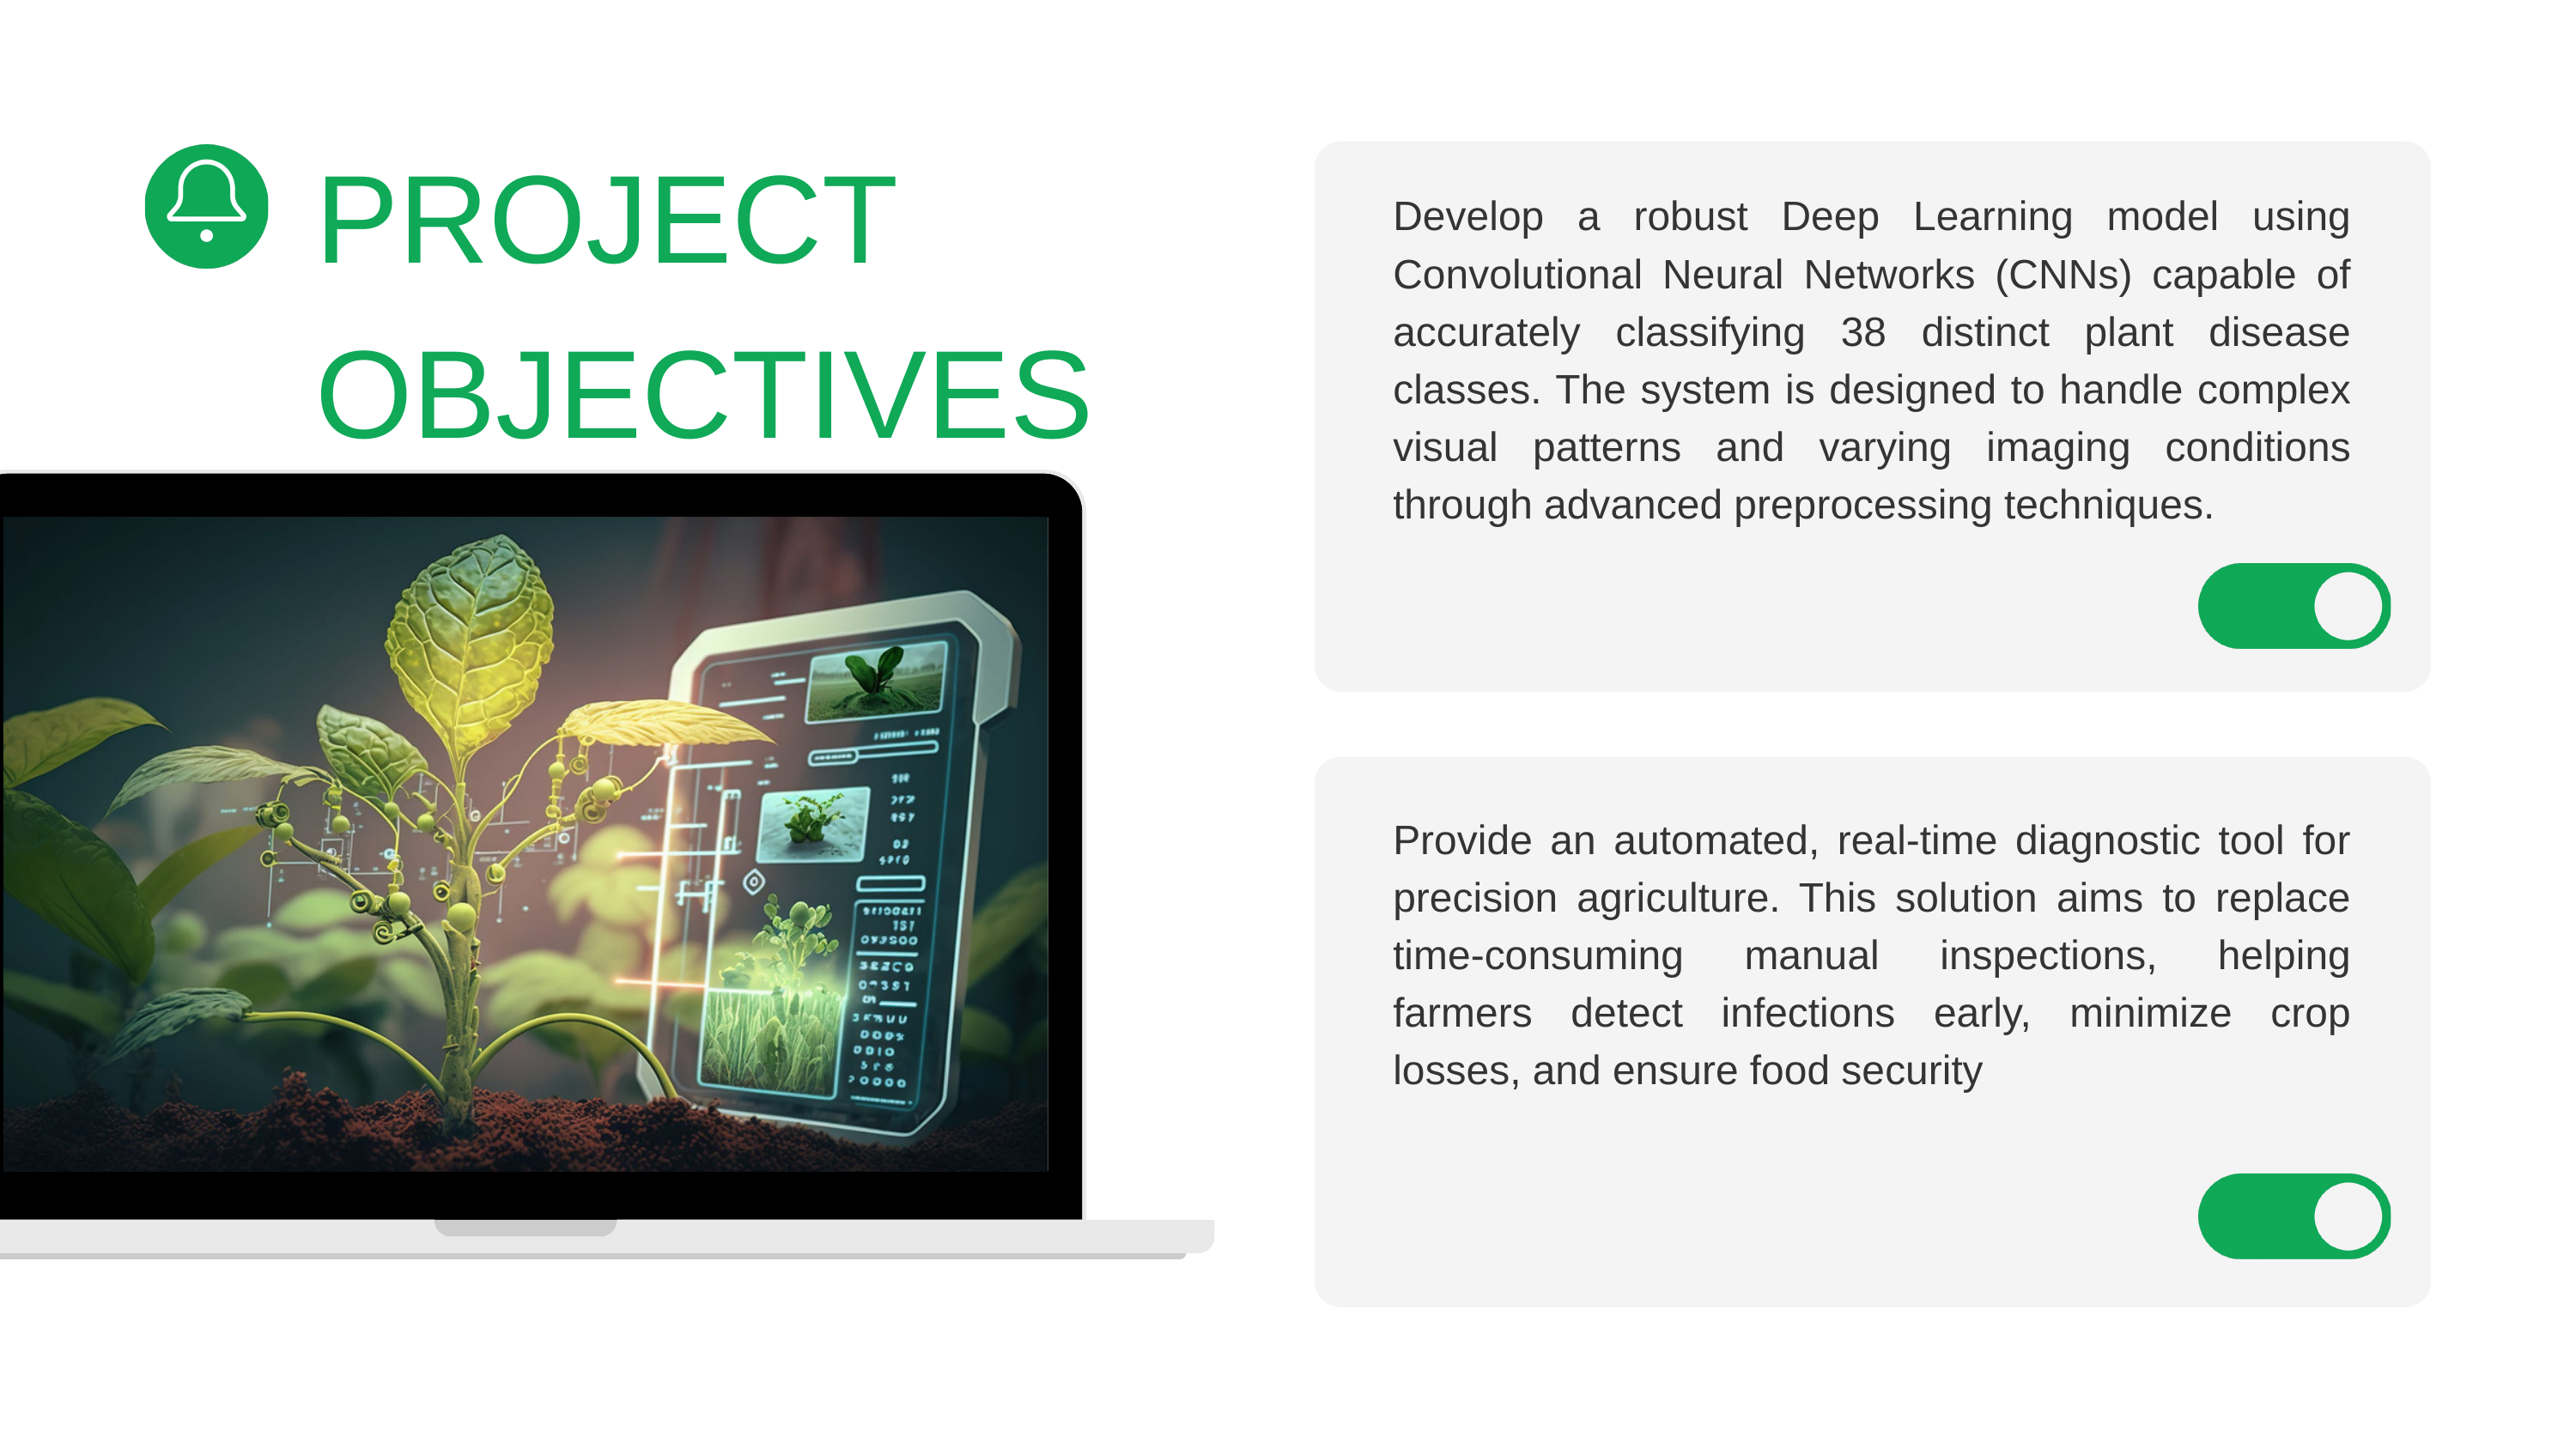

PROJECT OBJECTIVES

Develop a robust Deep Learning model using Convolutional Neural Networks (CNNs) capable of accurately classifying 38 distinct plant disease classes. The system is designed to handle complex visual patterns and varying imaging conditions through advanced preprocessing techniques.

Provide an automated, real-time diagnostic tool for precision agriculture. This solution aims to replace time-consuming manual inspections, helping farmers detect infections early, minimize crop losses, and ensure food security